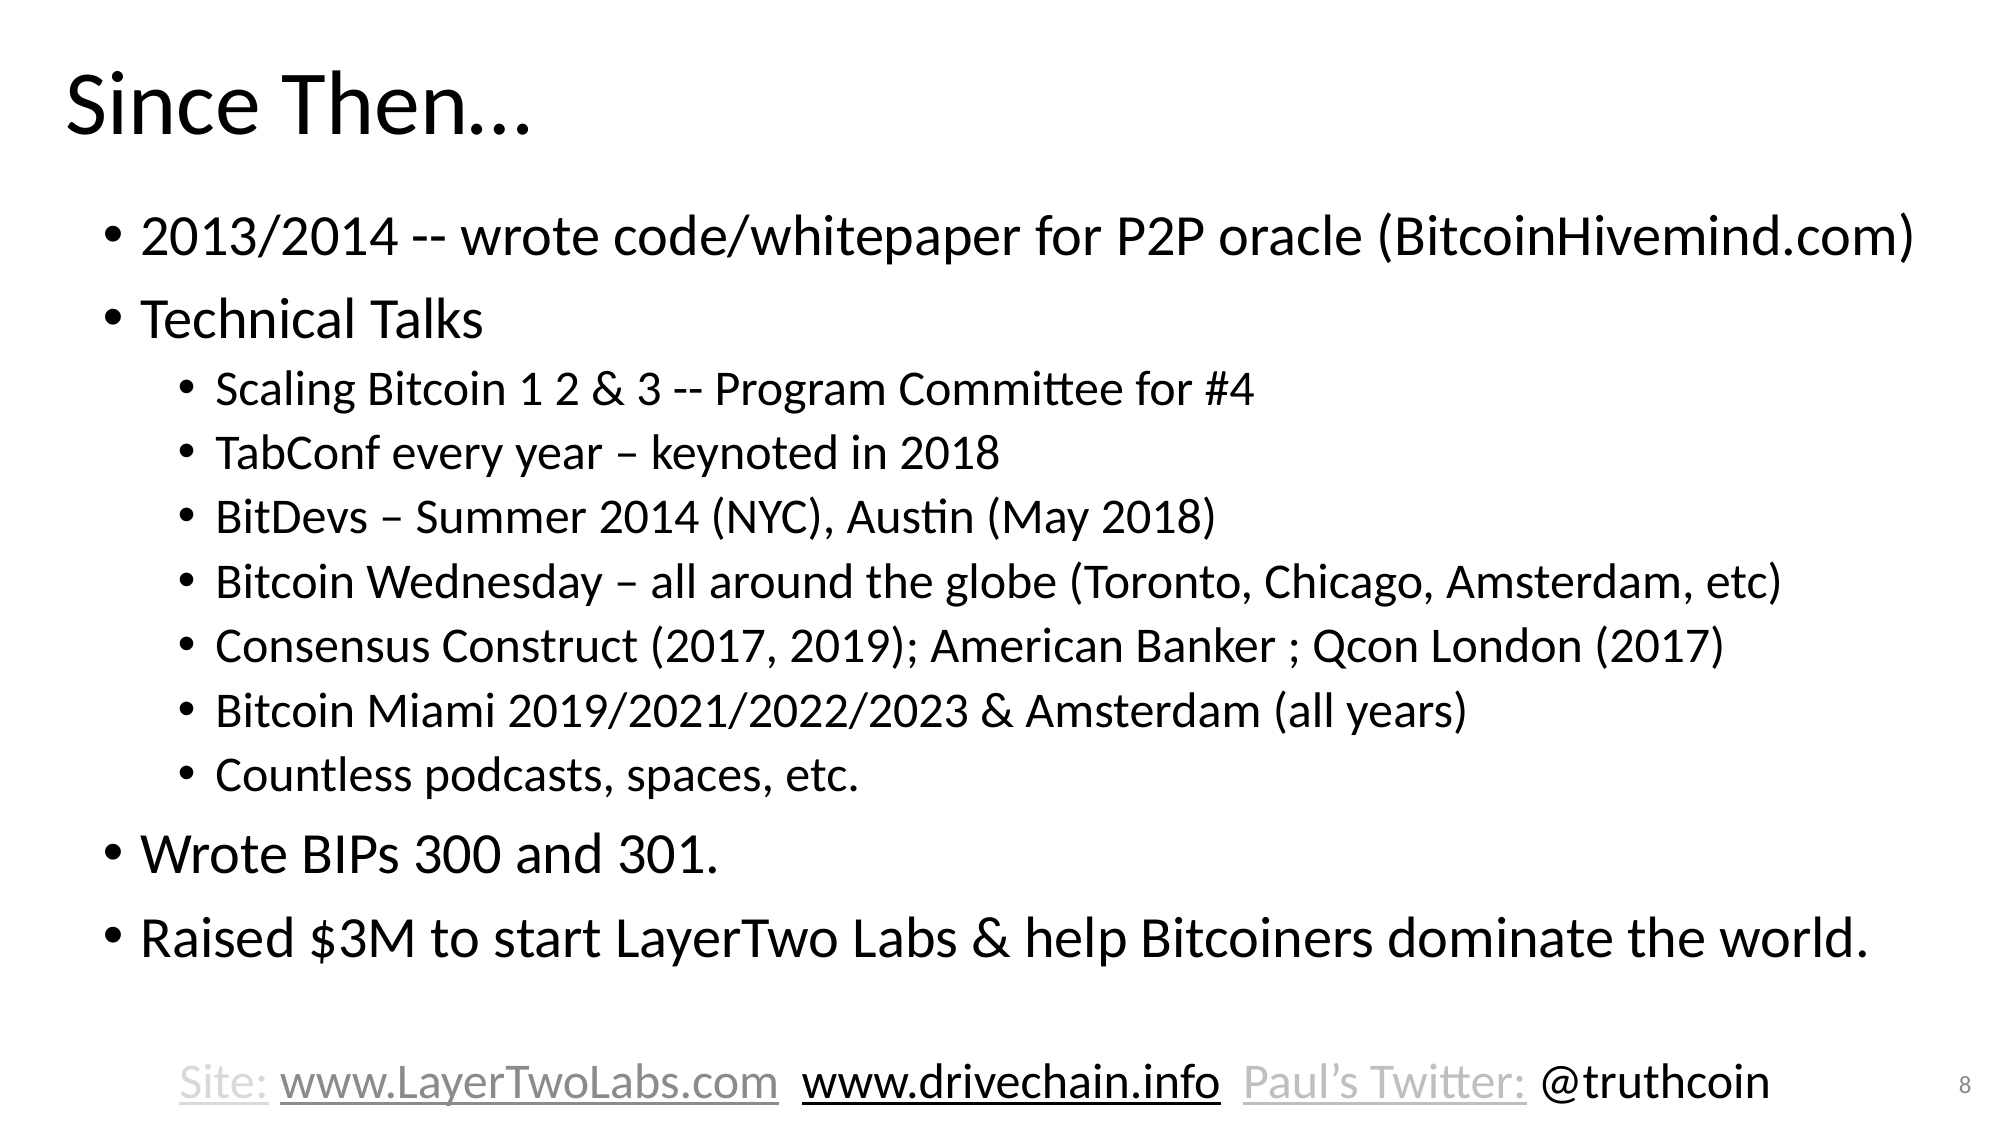

# Since Then…
2013/2014 -- wrote code/whitepaper for P2P oracle (BitcoinHivemind.com)
Technical Talks
Scaling Bitcoin 1 2 & 3 -- Program Committee for #4
TabConf every year – keynoted in 2018
BitDevs – Summer 2014 (NYC), Austin (May 2018)
Bitcoin Wednesday – all around the globe (Toronto, Chicago, Amsterdam, etc)
Consensus Construct (2017, 2019); American Banker ; Qcon London (2017)
Bitcoin Miami 2019/2021/2022/2023 & Amsterdam (all years)
Countless podcasts, spaces, etc.
Wrote BIPs 300 and 301.
Raised $3M to start LayerTwo Labs & help Bitcoiners dominate the world.
Site: www.LayerTwoLabs.com  www.drivechain.info  Paul’s Twitter: @truthcoin
8